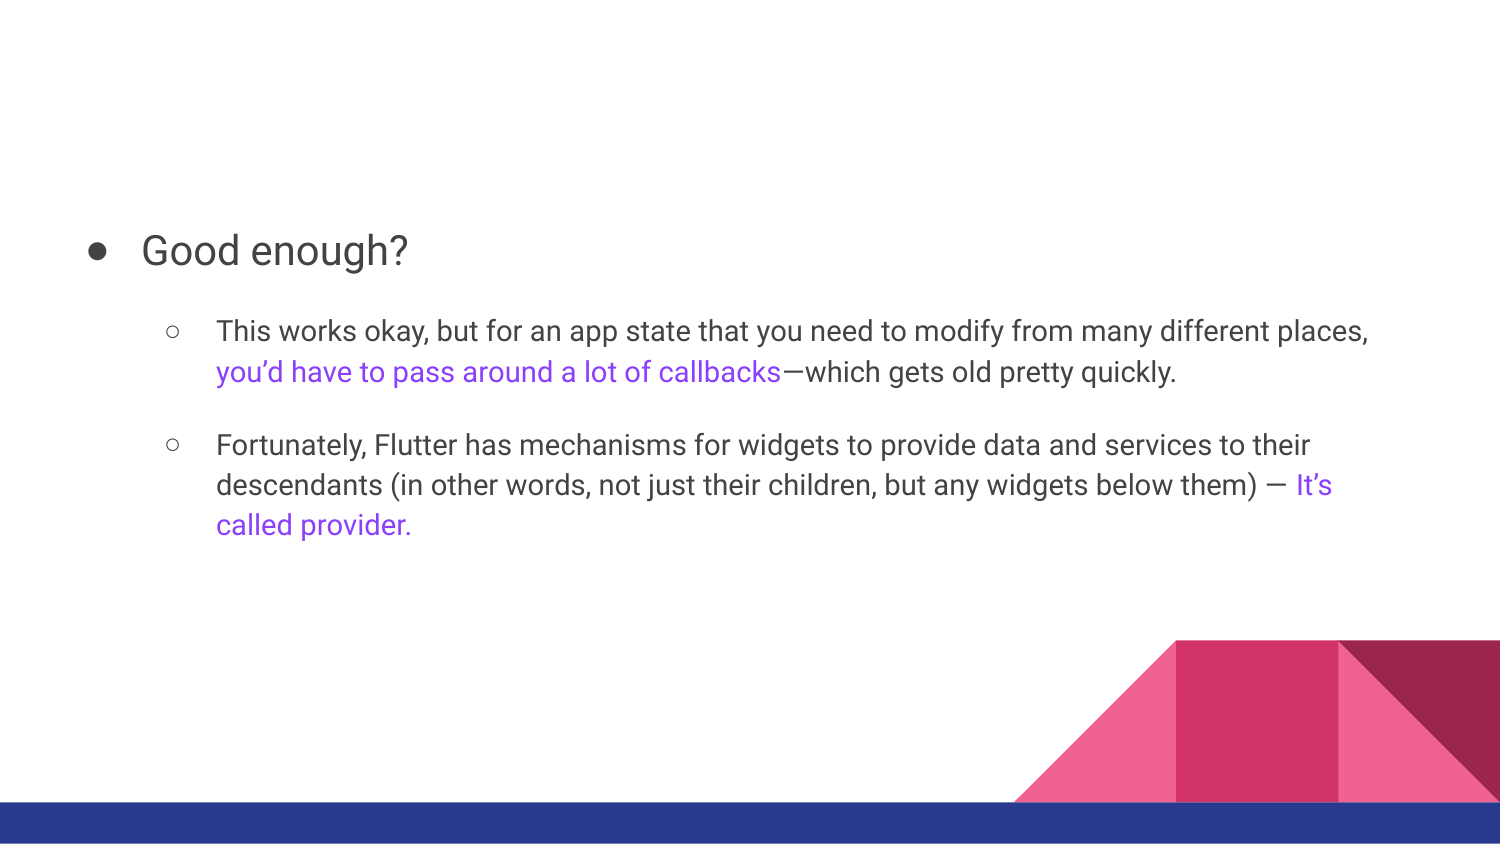

#
Good enough?
This works okay, but for an app state that you need to modify from many different places, you’d have to pass around a lot of callbacks—which gets old pretty quickly.
Fortunately, Flutter has mechanisms for widgets to provide data and services to their descendants (in other words, not just their children, but any widgets below them) — It’s called provider.